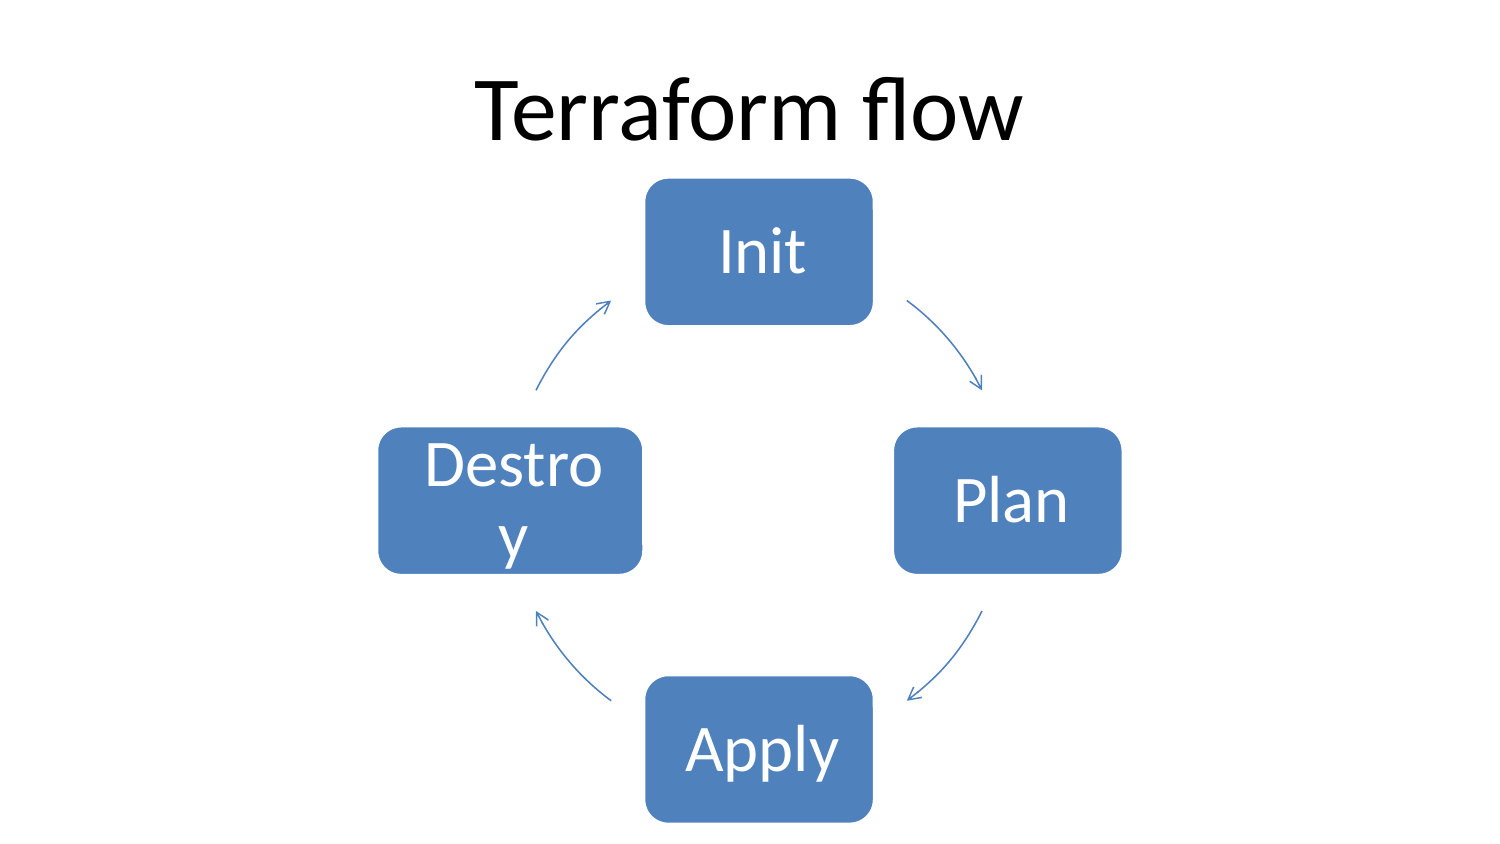

# Terraform flow
Init
Plan
Apply
Destroy